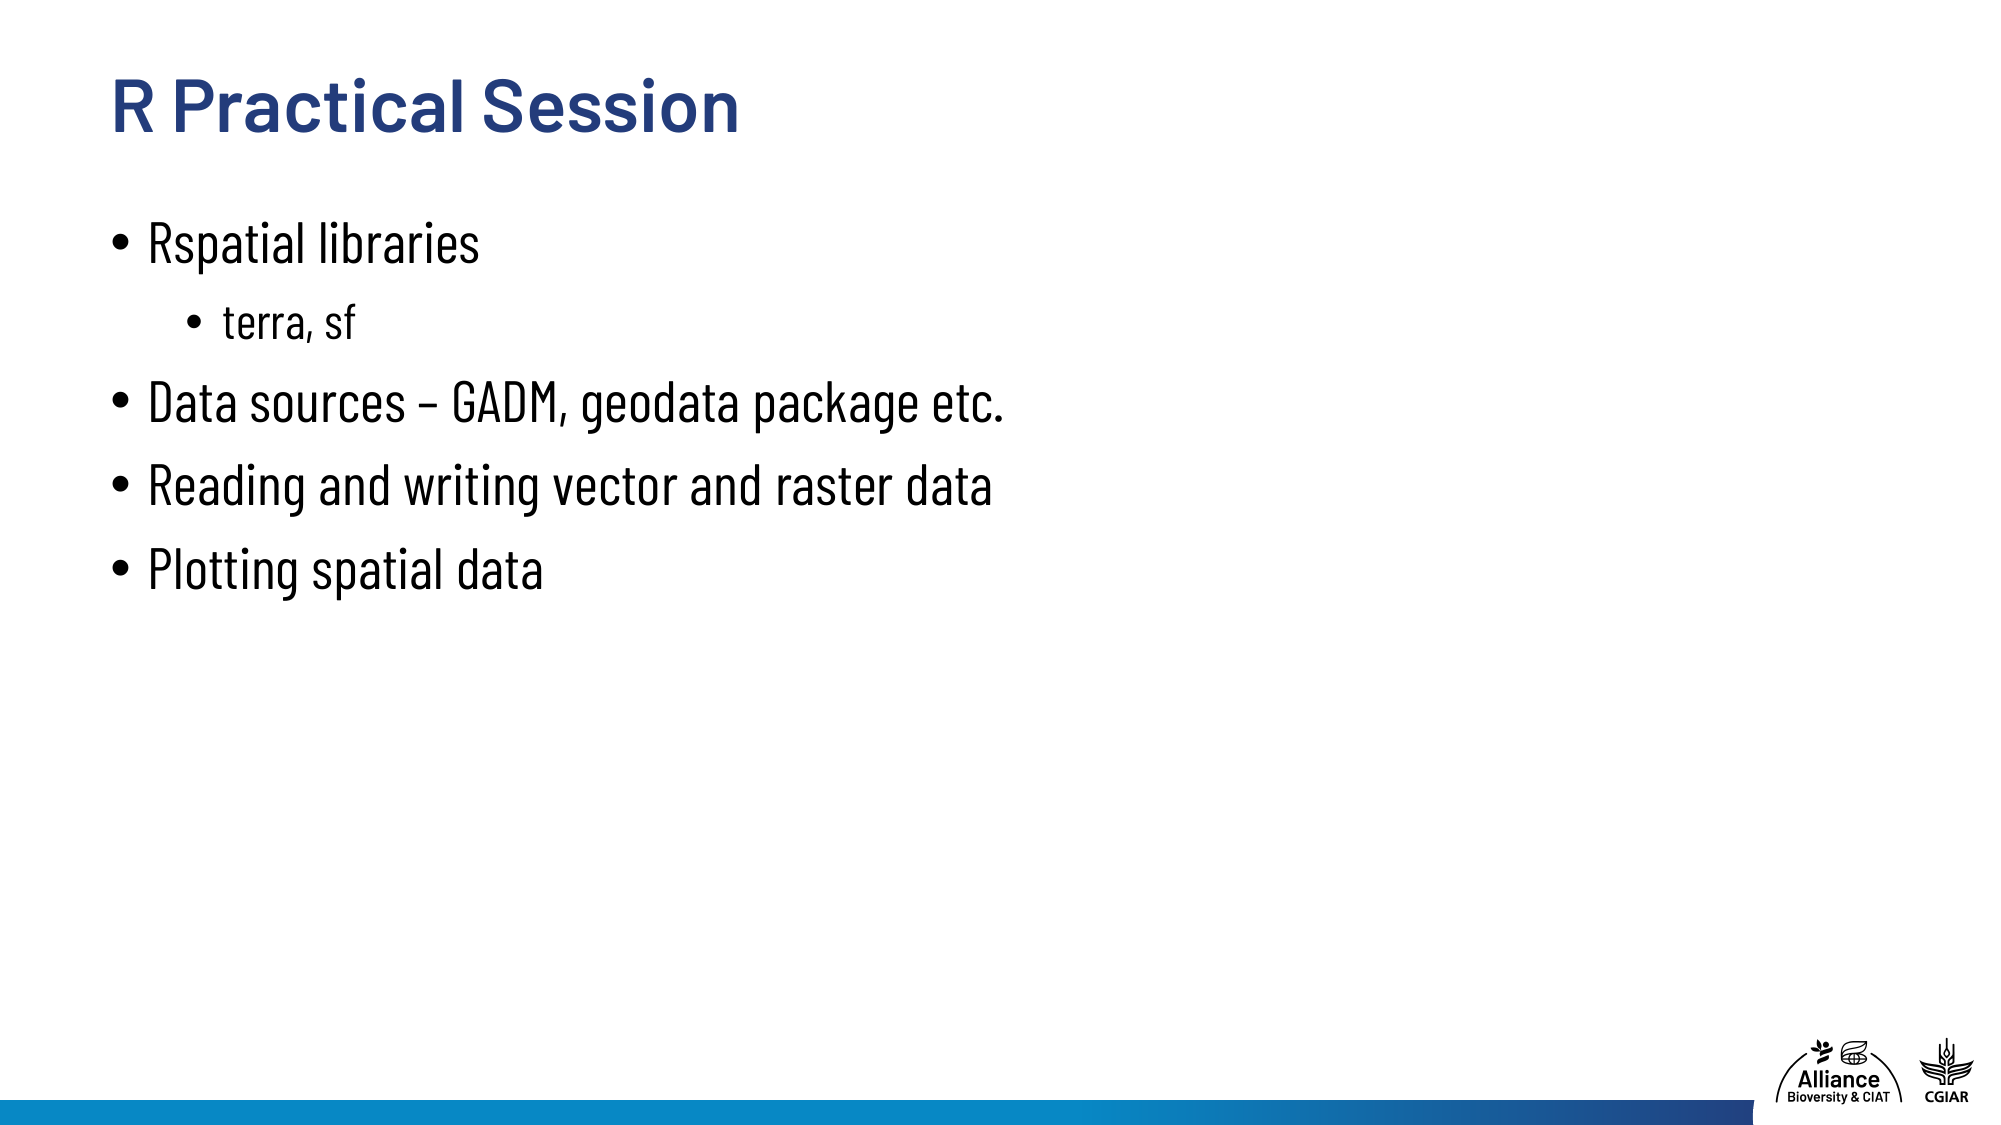

# R Practical Session
Rspatial libraries
terra, sf
Data sources – GADM, geodata package etc.
Reading and writing vector and raster data
Plotting spatial data